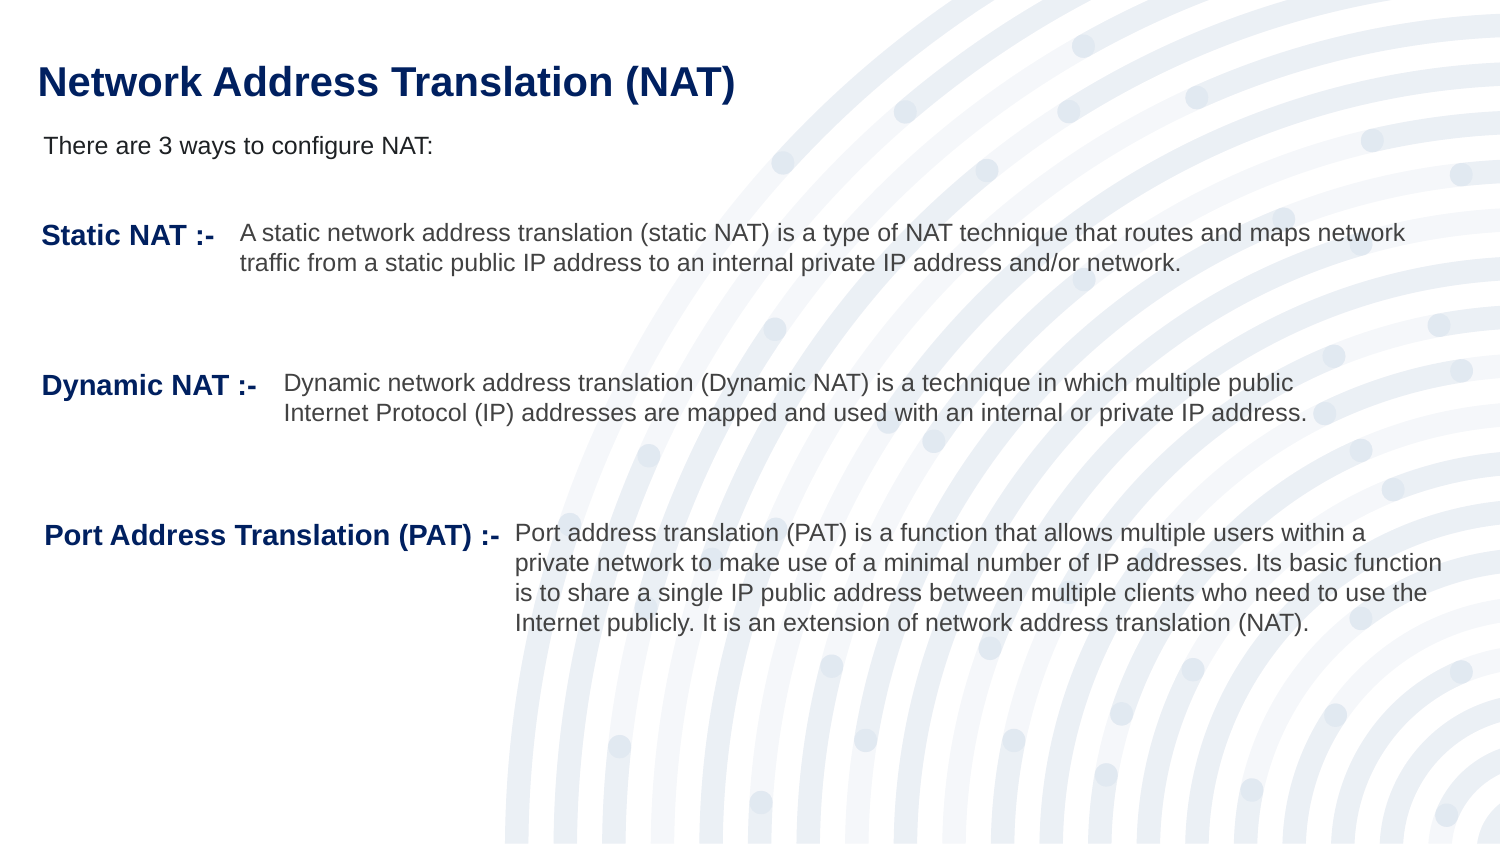

.
Network Address Translation (NAT)
There are 3 ways to configure NAT:
Static NAT :-
A static network address translation (static NAT) is a type of NAT technique that routes and maps network traffic from a static public IP address to an internal private IP address and/or network.
Dynamic NAT :-
Dynamic network address translation (Dynamic NAT) is a technique in which multiple public Internet Protocol (IP) addresses are mapped and used with an internal or private IP address.
Port Address Translation (PAT) :-
Port address translation (PAT) is a function that allows multiple users within a private network to make use of a minimal number of IP addresses. Its basic function is to share a single IP public address between multiple clients who need to use the Internet publicly. It is an extension of network address translation (NAT).